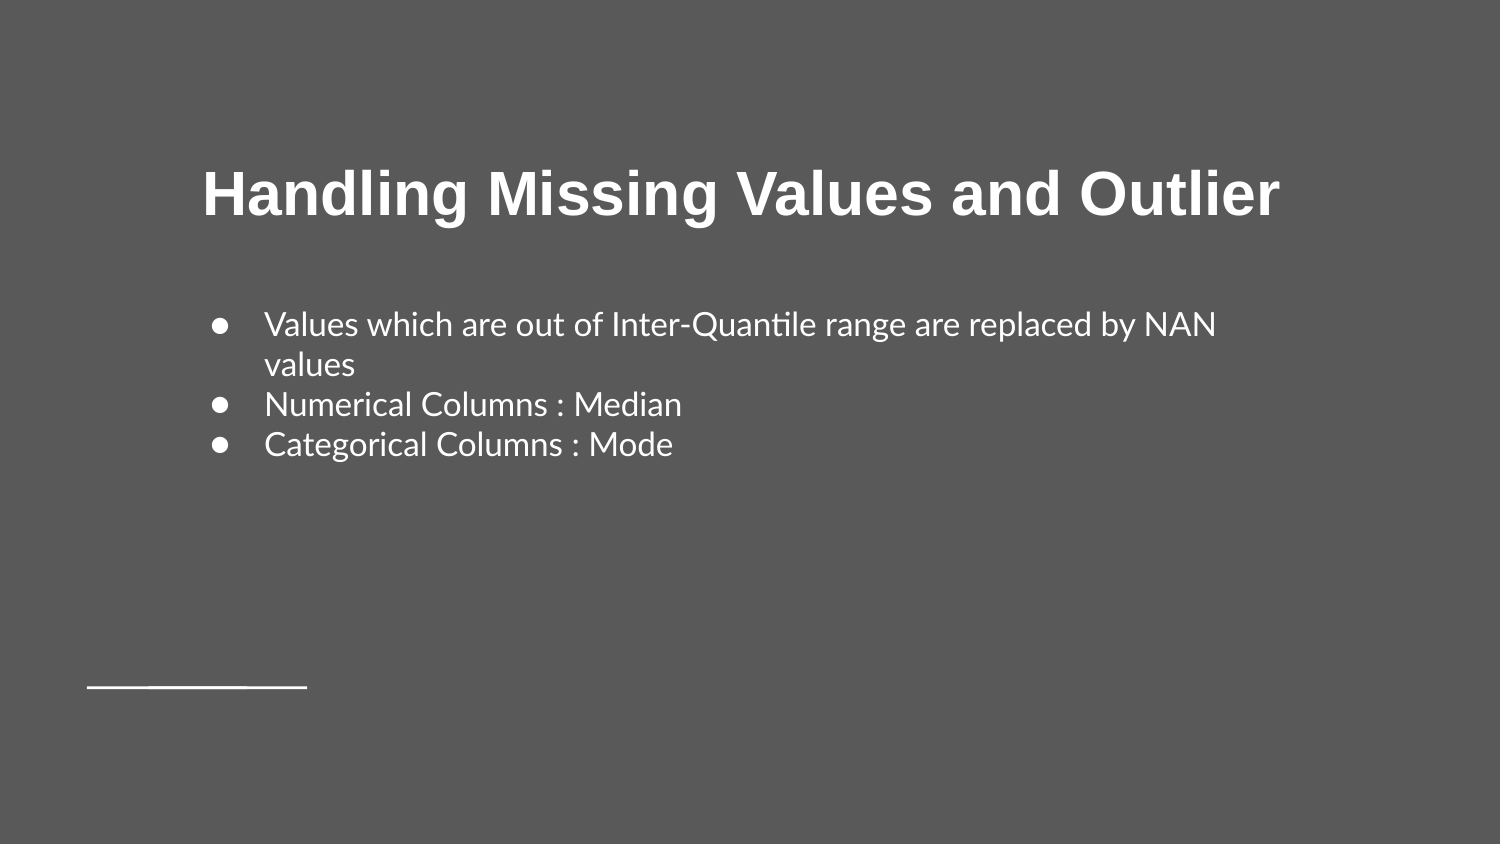

# Handling Missing Values and Outlier
Values which are out of Inter-Quantile range are replaced by NAN values
Numerical Columns : Median
Categorical Columns : Mode